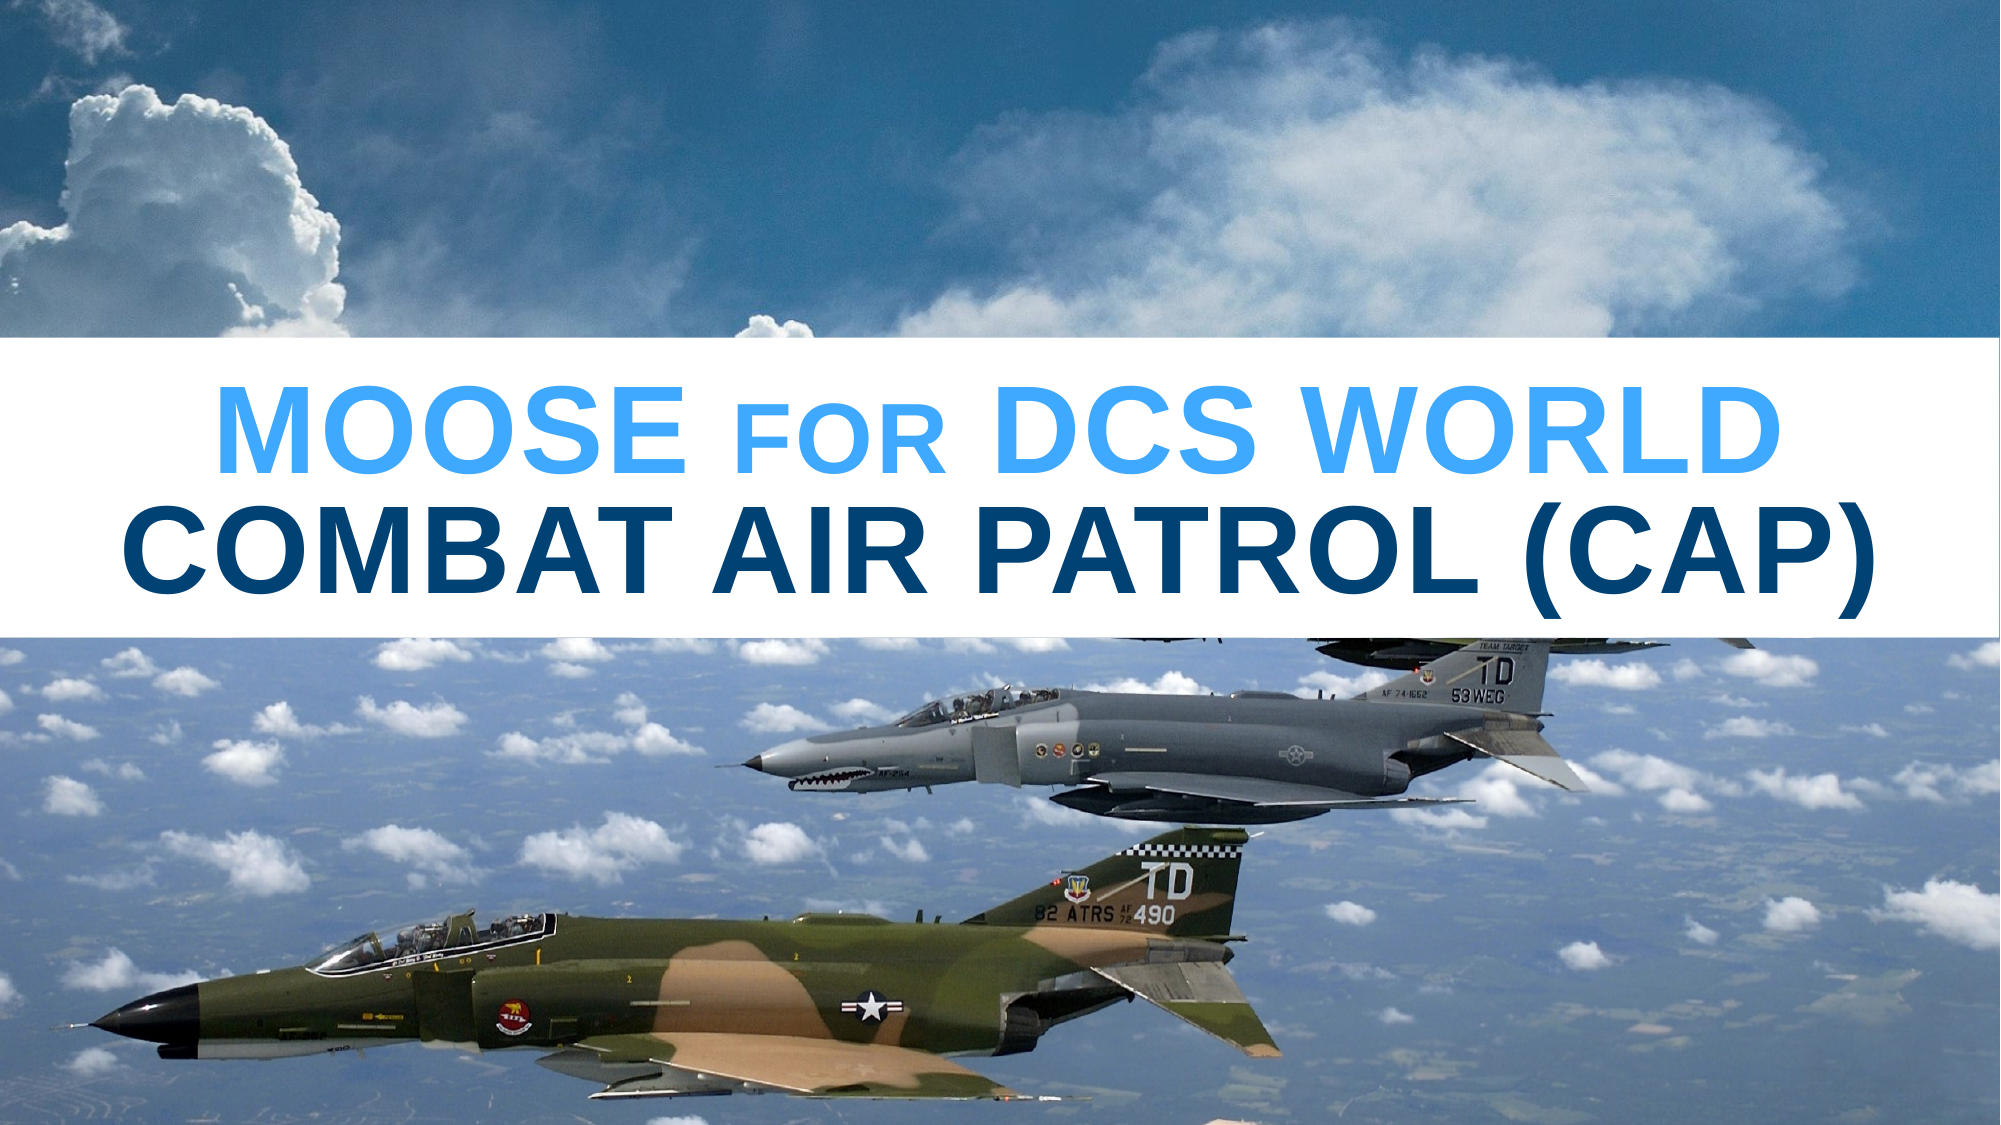

# moose for dcs world Combat air patrol (CAP)